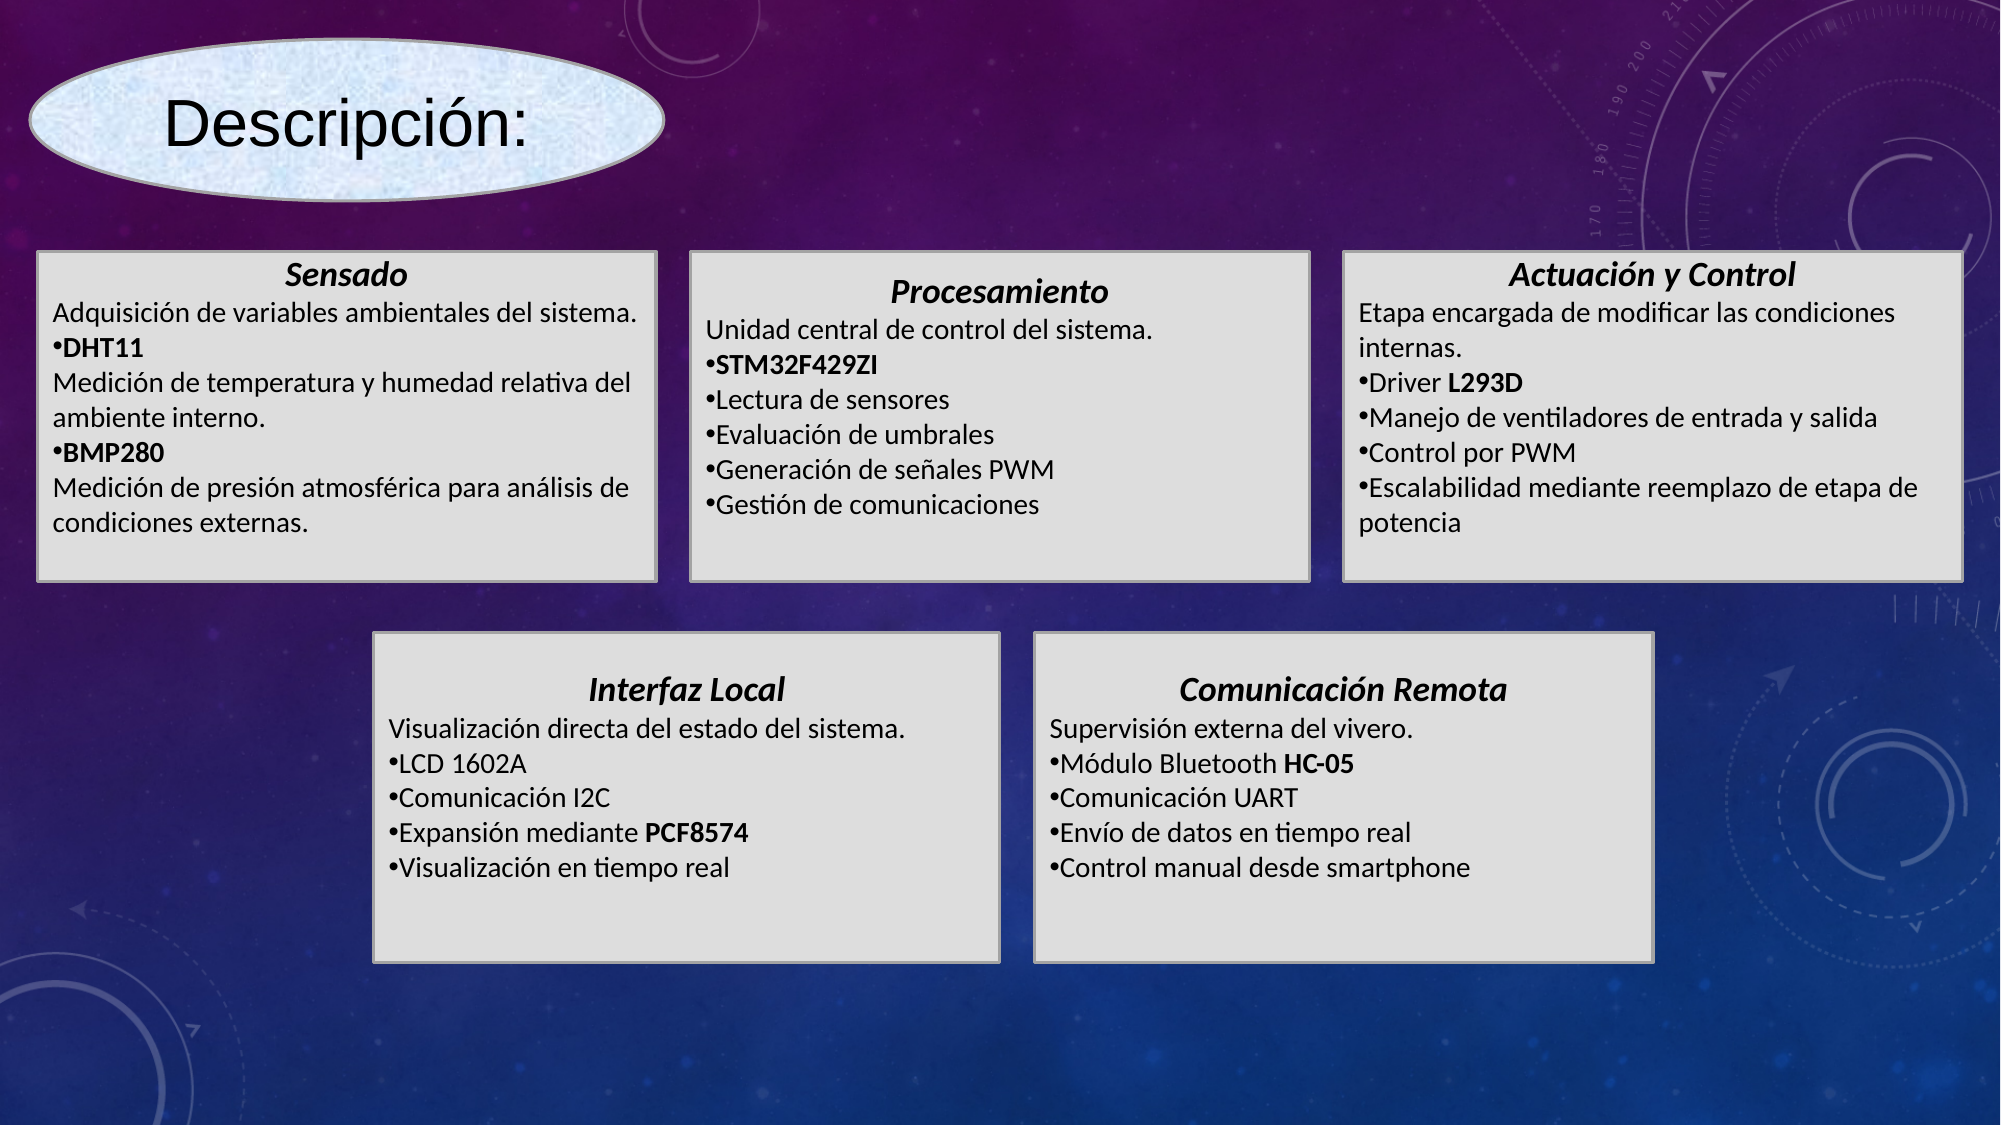

Descripción:
Sensado
Adquisición de variables ambientales del sistema.
DHT11
Medición de temperatura y humedad relativa del ambiente interno.
BMP280
Medición de presión atmosférica para análisis de condiciones externas.

Procesamiento
Unidad central de control del sistema.
STM32F429ZI
Lectura de sensores
Evaluación de umbrales
Generación de señales PWM
Gestión de comunicaciones

Actuación y Control
Etapa encargada de modificar las condiciones internas.
Driver L293D
Manejo de ventiladores de entrada y salida
Control por PWM
Escalabilidad mediante reemplazo de etapa de potencia

Interfaz Local
Visualización directa del estado del sistema.
LCD 1602A
Comunicación I2C
Expansión mediante PCF8574
Visualización en tiempo real

Comunicación Remota
Supervisión externa del vivero.
Módulo Bluetooth HC-05
Comunicación UART
Envío de datos en tiempo real
Control manual desde smartphone